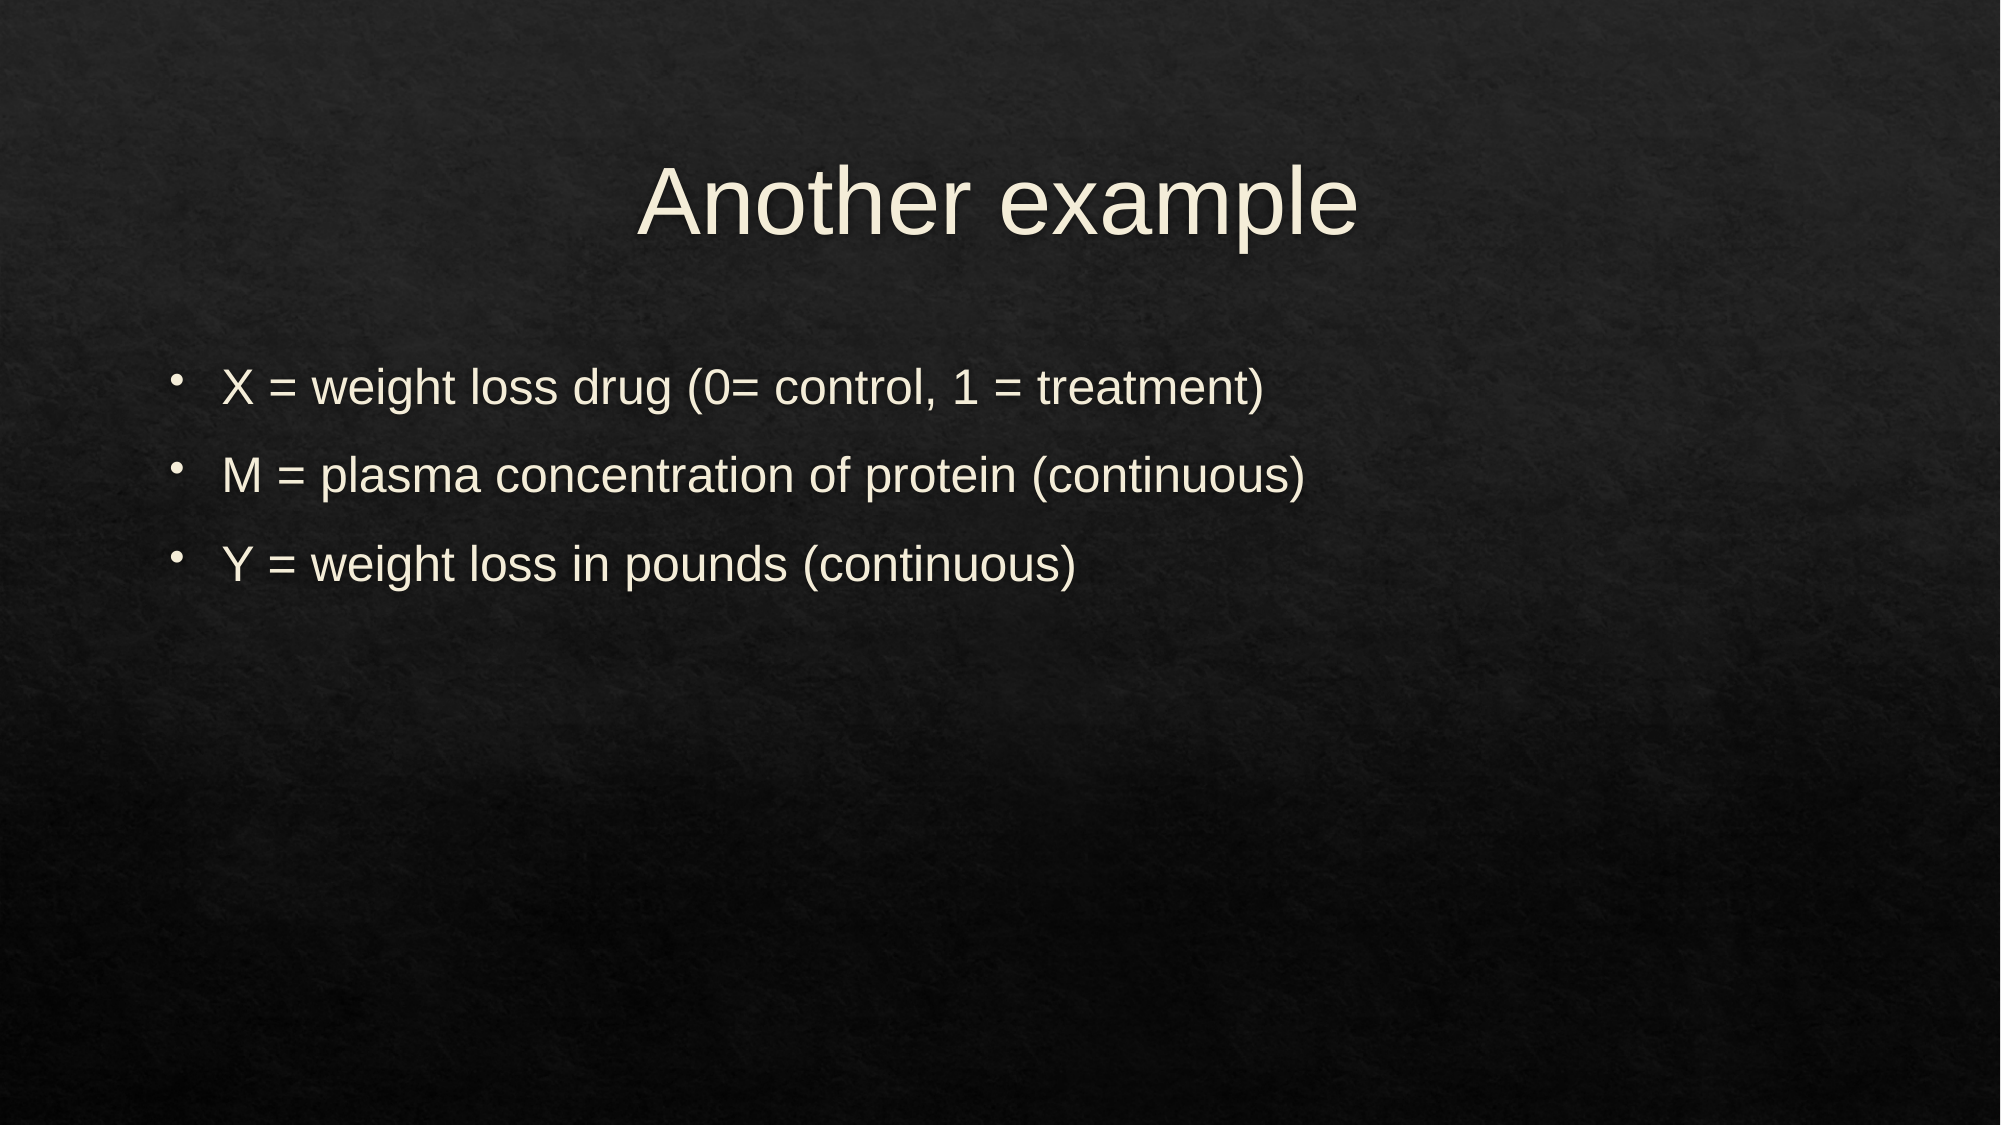

# Another example
X = weight loss drug (0= control, 1 = treatment)
M = plasma concentration of protein (continuous)
Y = weight loss in pounds (continuous)